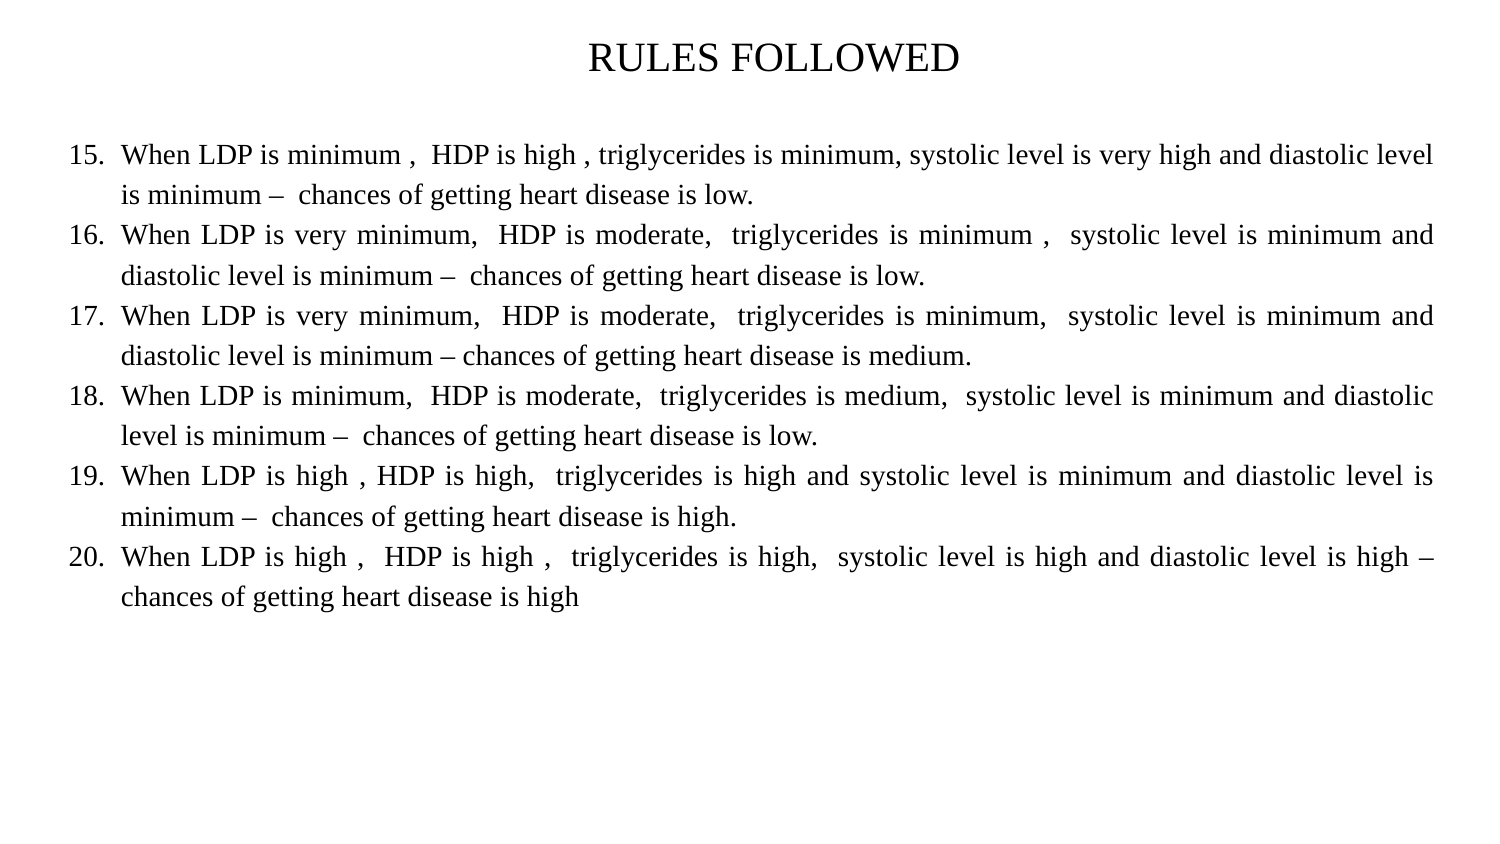

RULES FOLLOWED

When LDP is minimum ,  HDP is high , triglycerides is minimum, systolic level is very high and diastolic level is minimum –  chances of getting heart disease is low.
When LDP is very minimum,  HDP is moderate,  triglycerides is minimum ,  systolic level is minimum and diastolic level is minimum –  chances of getting heart disease is low.
When LDP is very minimum,  HDP is moderate,  triglycerides is minimum,  systolic level is minimum and diastolic level is minimum – chances of getting heart disease is medium.
When LDP is minimum,  HDP is moderate,  triglycerides is medium,  systolic level is minimum and diastolic level is minimum –  chances of getting heart disease is low.
When LDP is high , HDP is high,  triglycerides is high and systolic level is minimum and diastolic level is minimum –  chances of getting heart disease is high.
When LDP is high ,  HDP is high ,  triglycerides is high,  systolic level is high and diastolic level is high – chances of getting heart disease is high